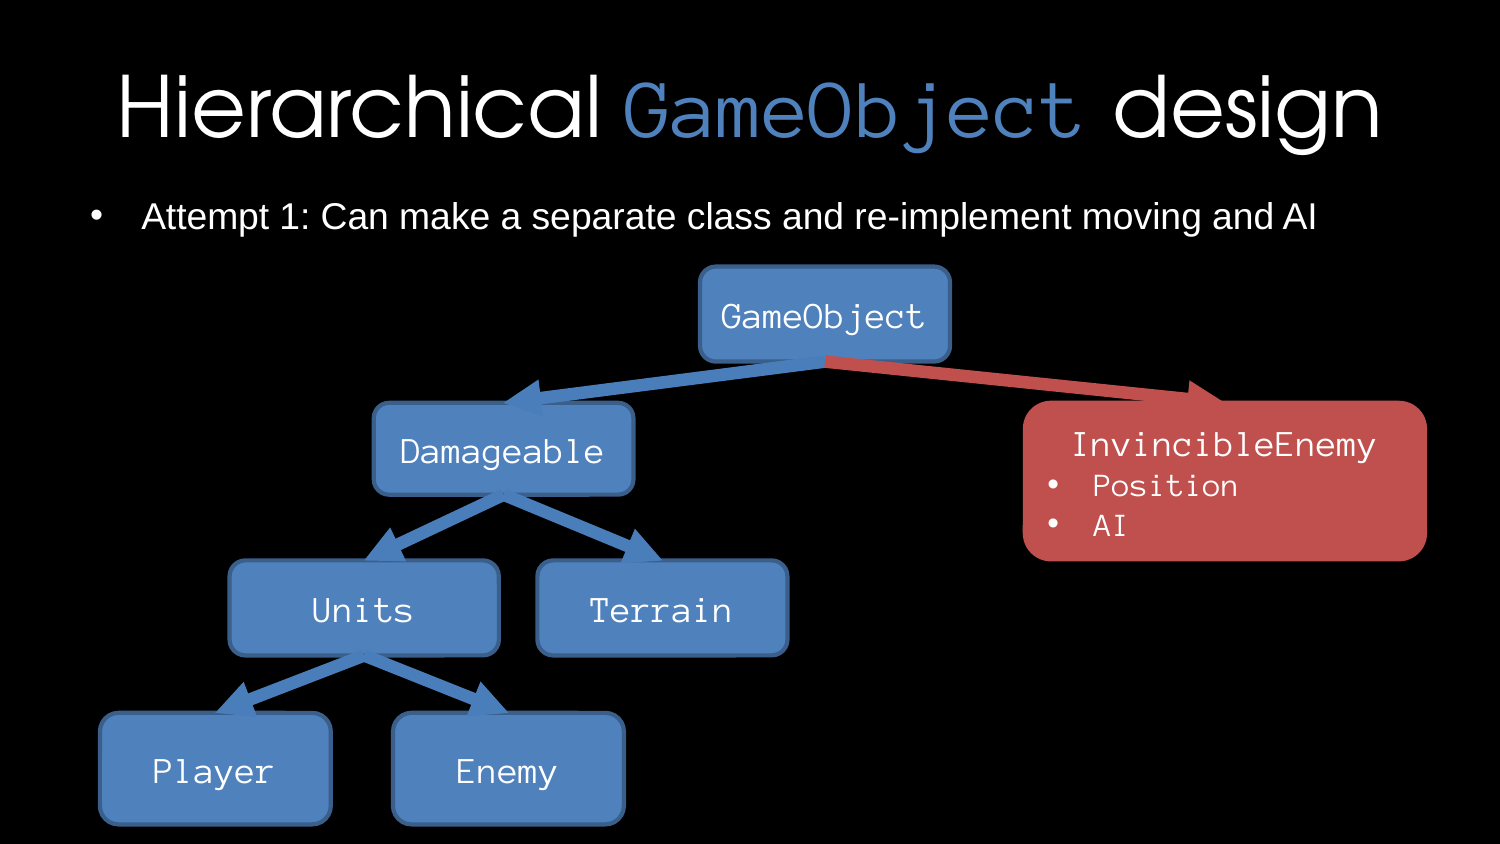

# Hierarchical GameObject design
Attempt 1: Can make a separate class and re-implement moving and AI
GameObject
InvincibleEnemy
Position
AI
Damageable
Units
Terrain
Player
Enemy